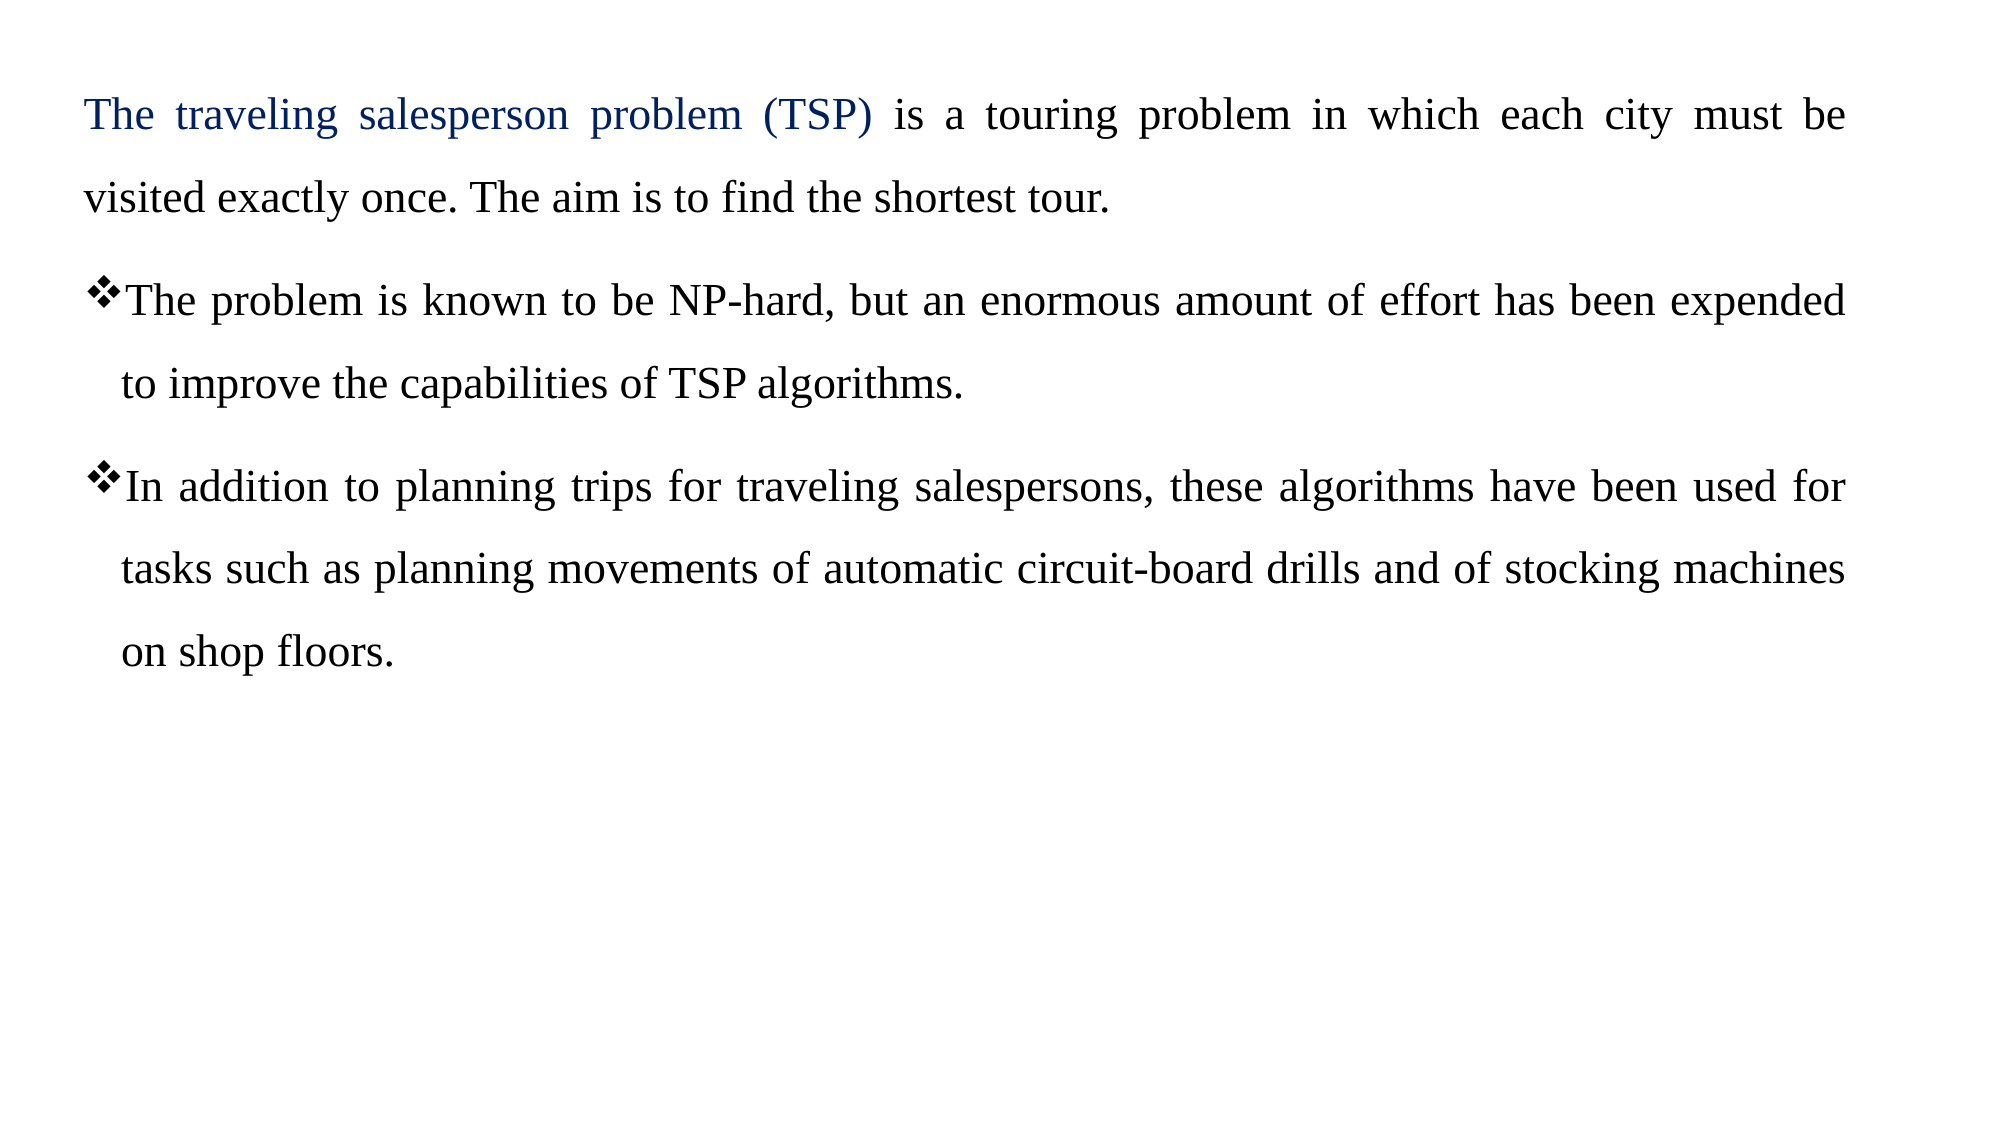

The traveling salesperson problem (TSP) is a touring problem in which each city must be visited exactly once. The aim is to find the shortest tour.
The problem is known to be NP-hard, but an enormous amount of effort has been expended to improve the capabilities of TSP algorithms.
In addition to planning trips for traveling salespersons, these algorithms have been used for tasks such as planning movements of automatic circuit-board drills and of stocking machines on shop floors.